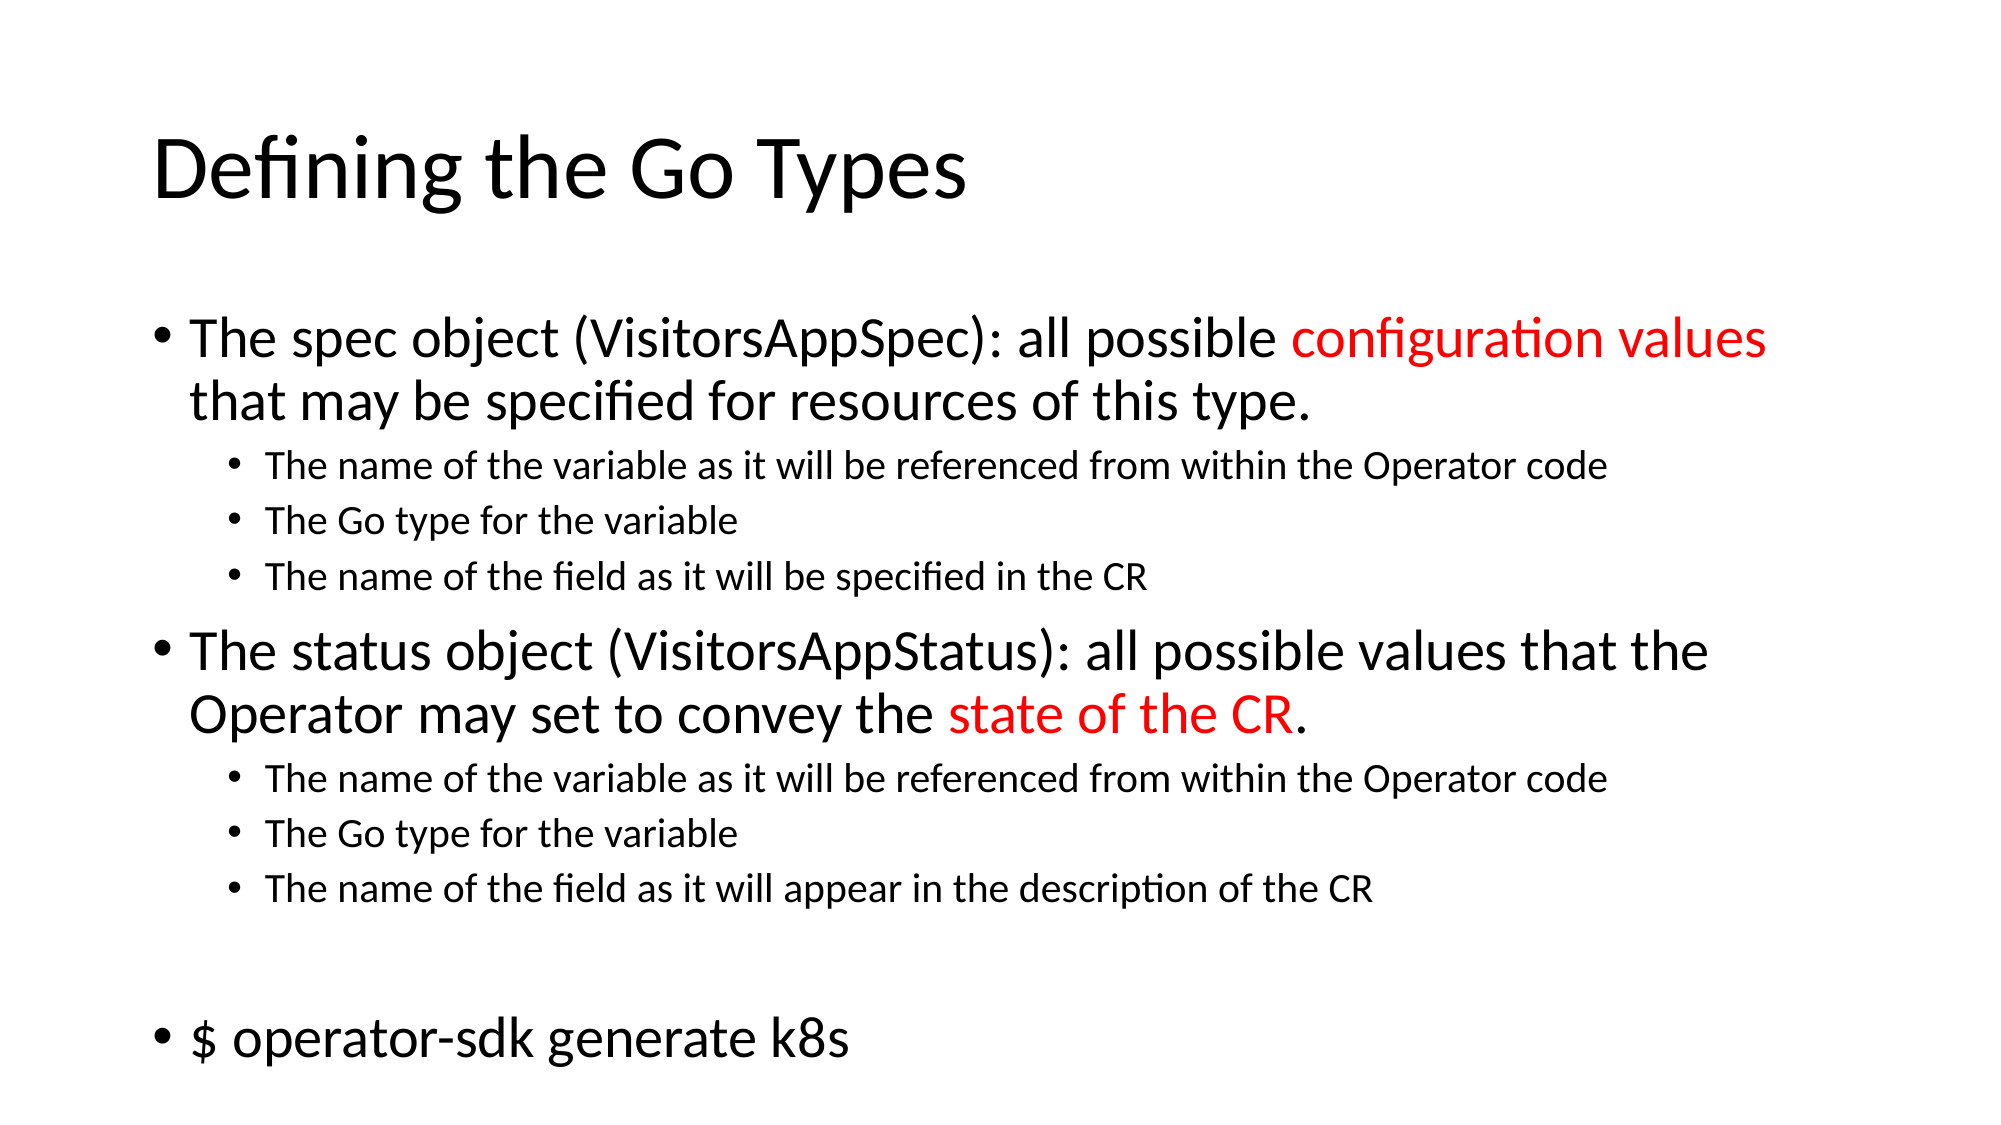

# Defining the Go Types
The spec object (VisitorsAppSpec): all possible configuration values that may be specified for resources of this type.
The name of the variable as it will be referenced from within the Operator code
The Go type for the variable
The name of the field as it will be specified in the CR
The status object (VisitorsAppStatus): all possible values that the Operator may set to convey the state of the CR.
The name of the variable as it will be referenced from within the Operator code
The Go type for the variable
The name of the field as it will appear in the description of the CR

$ operator-sdk generate k8s